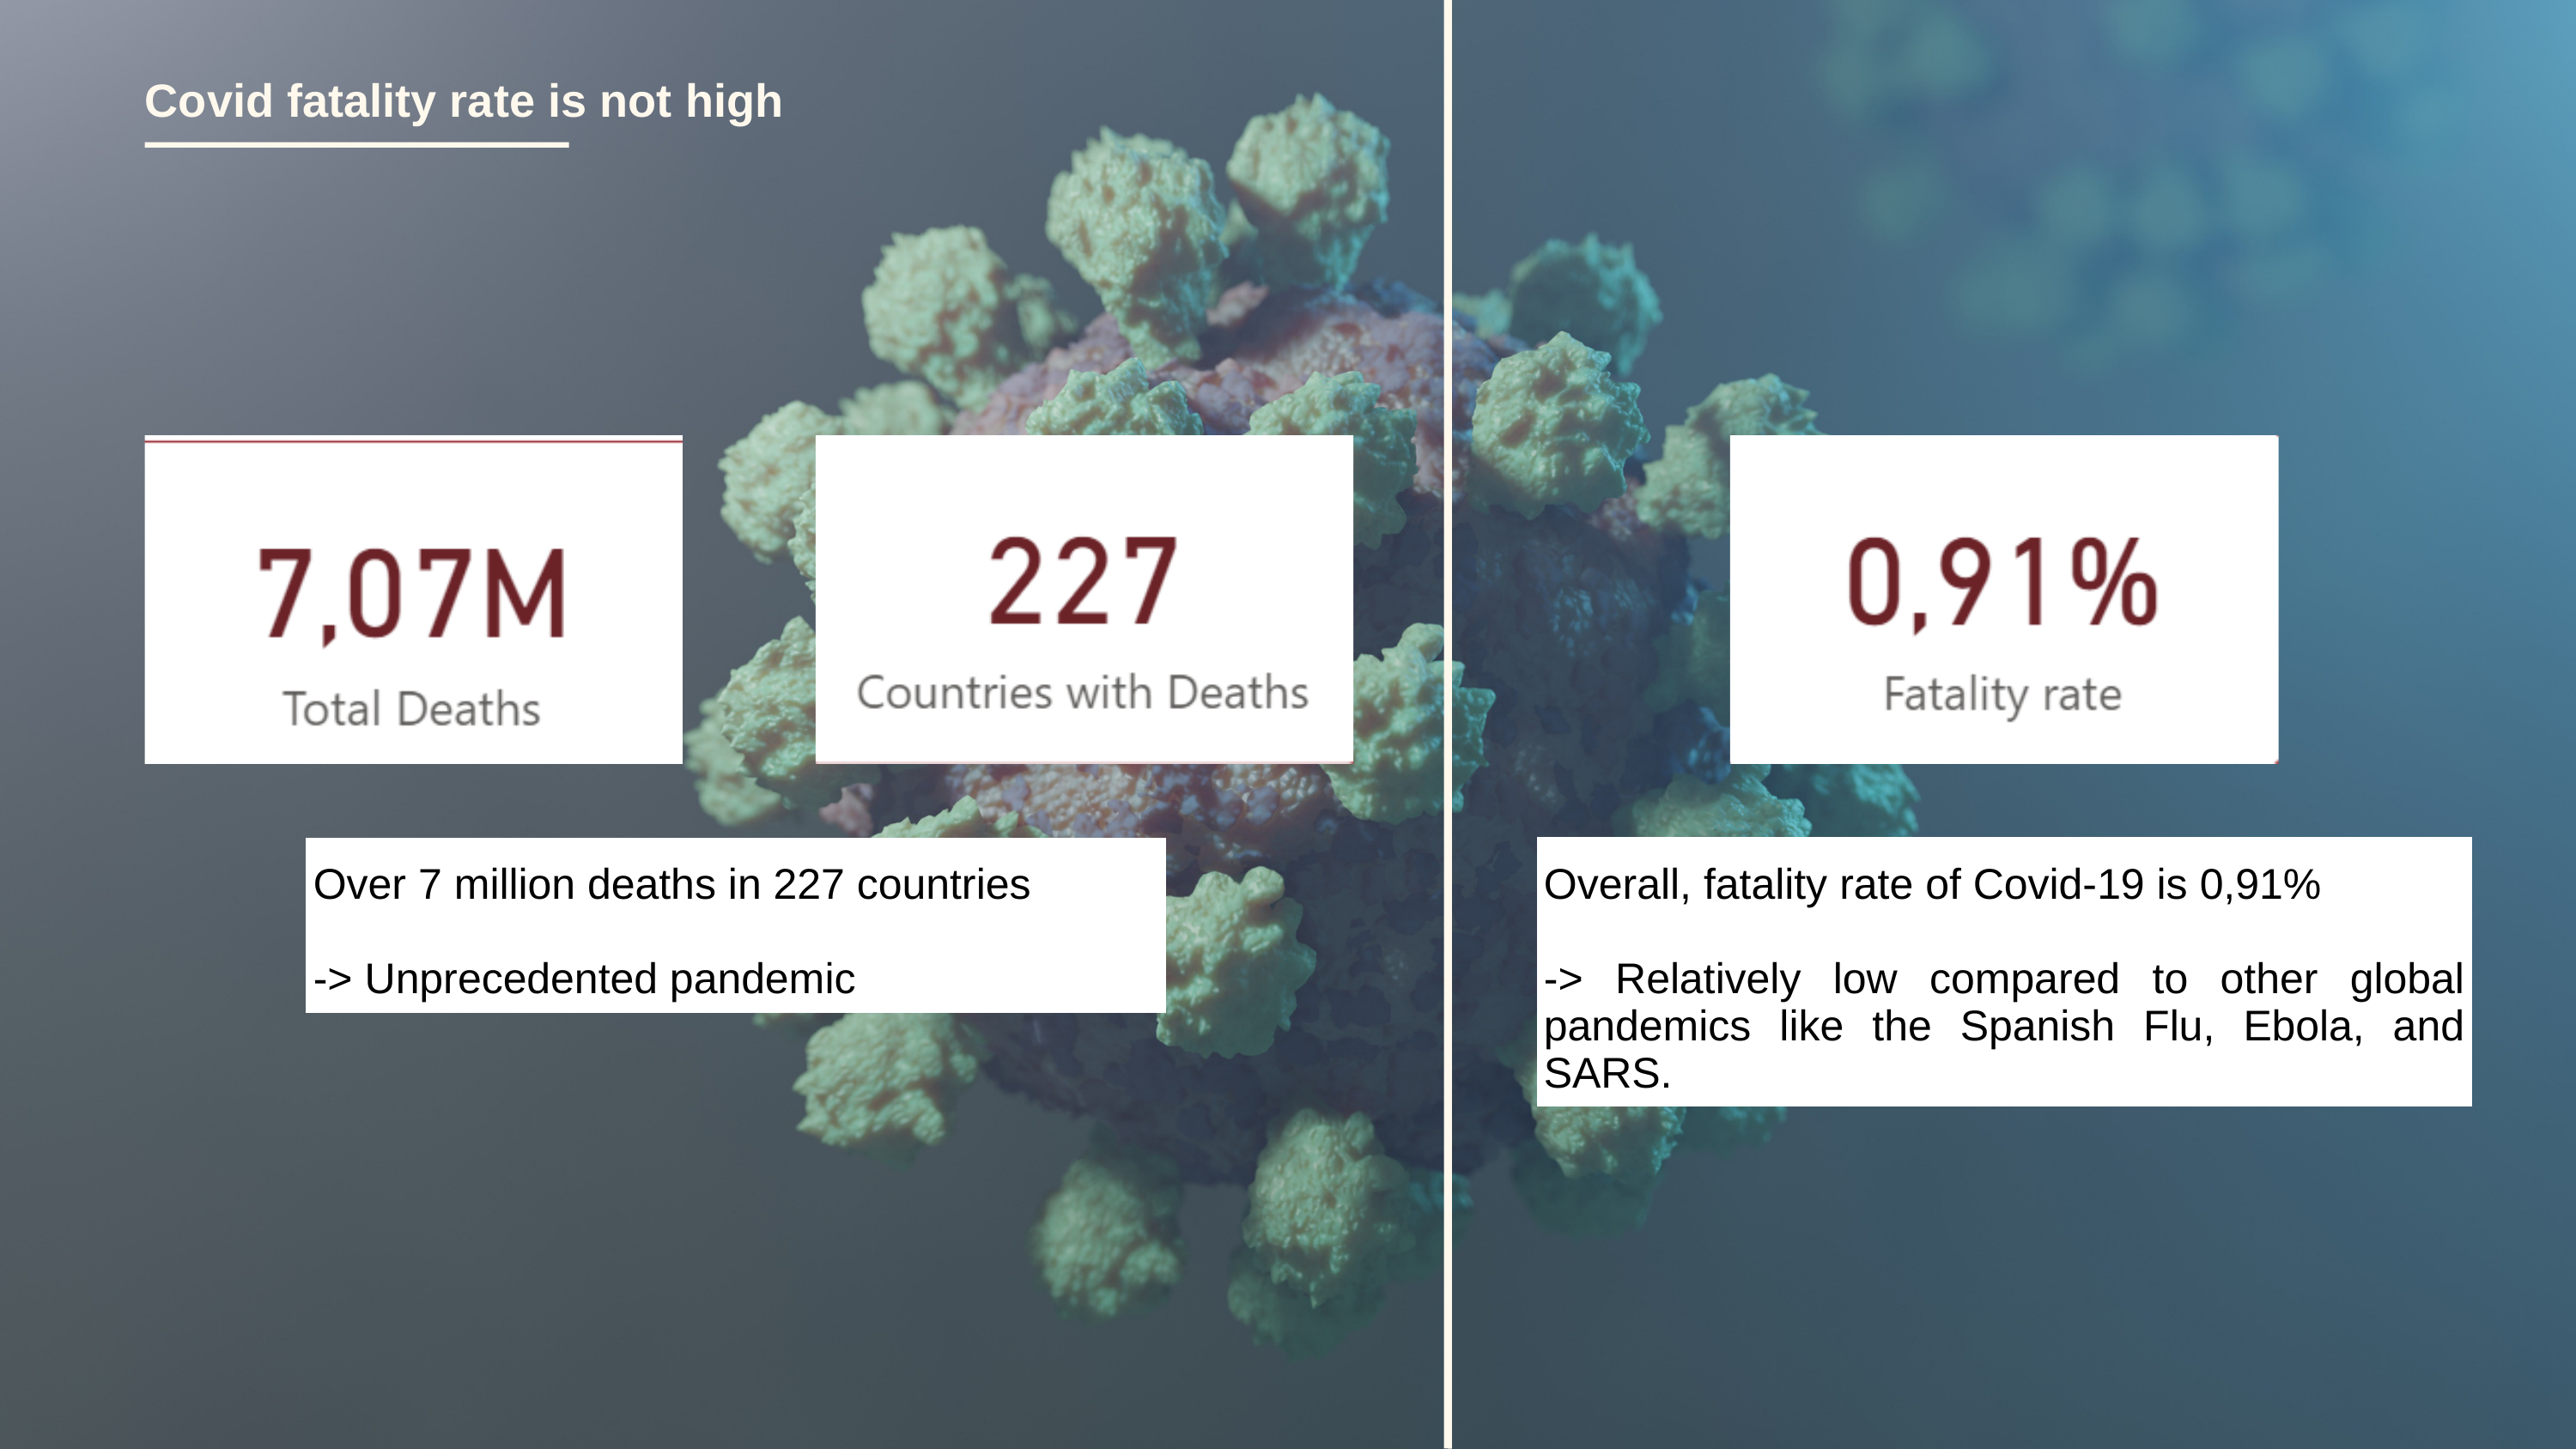

Covid fatality rate is not high

Over 7 million deaths in 227 countries

-> Unprecedented pandemic

Overall, fatality rate of Covid-19 is 0,91%

-> Relatively low compared to other global pandemics like the Spanish Flu, Ebola, and SARS.